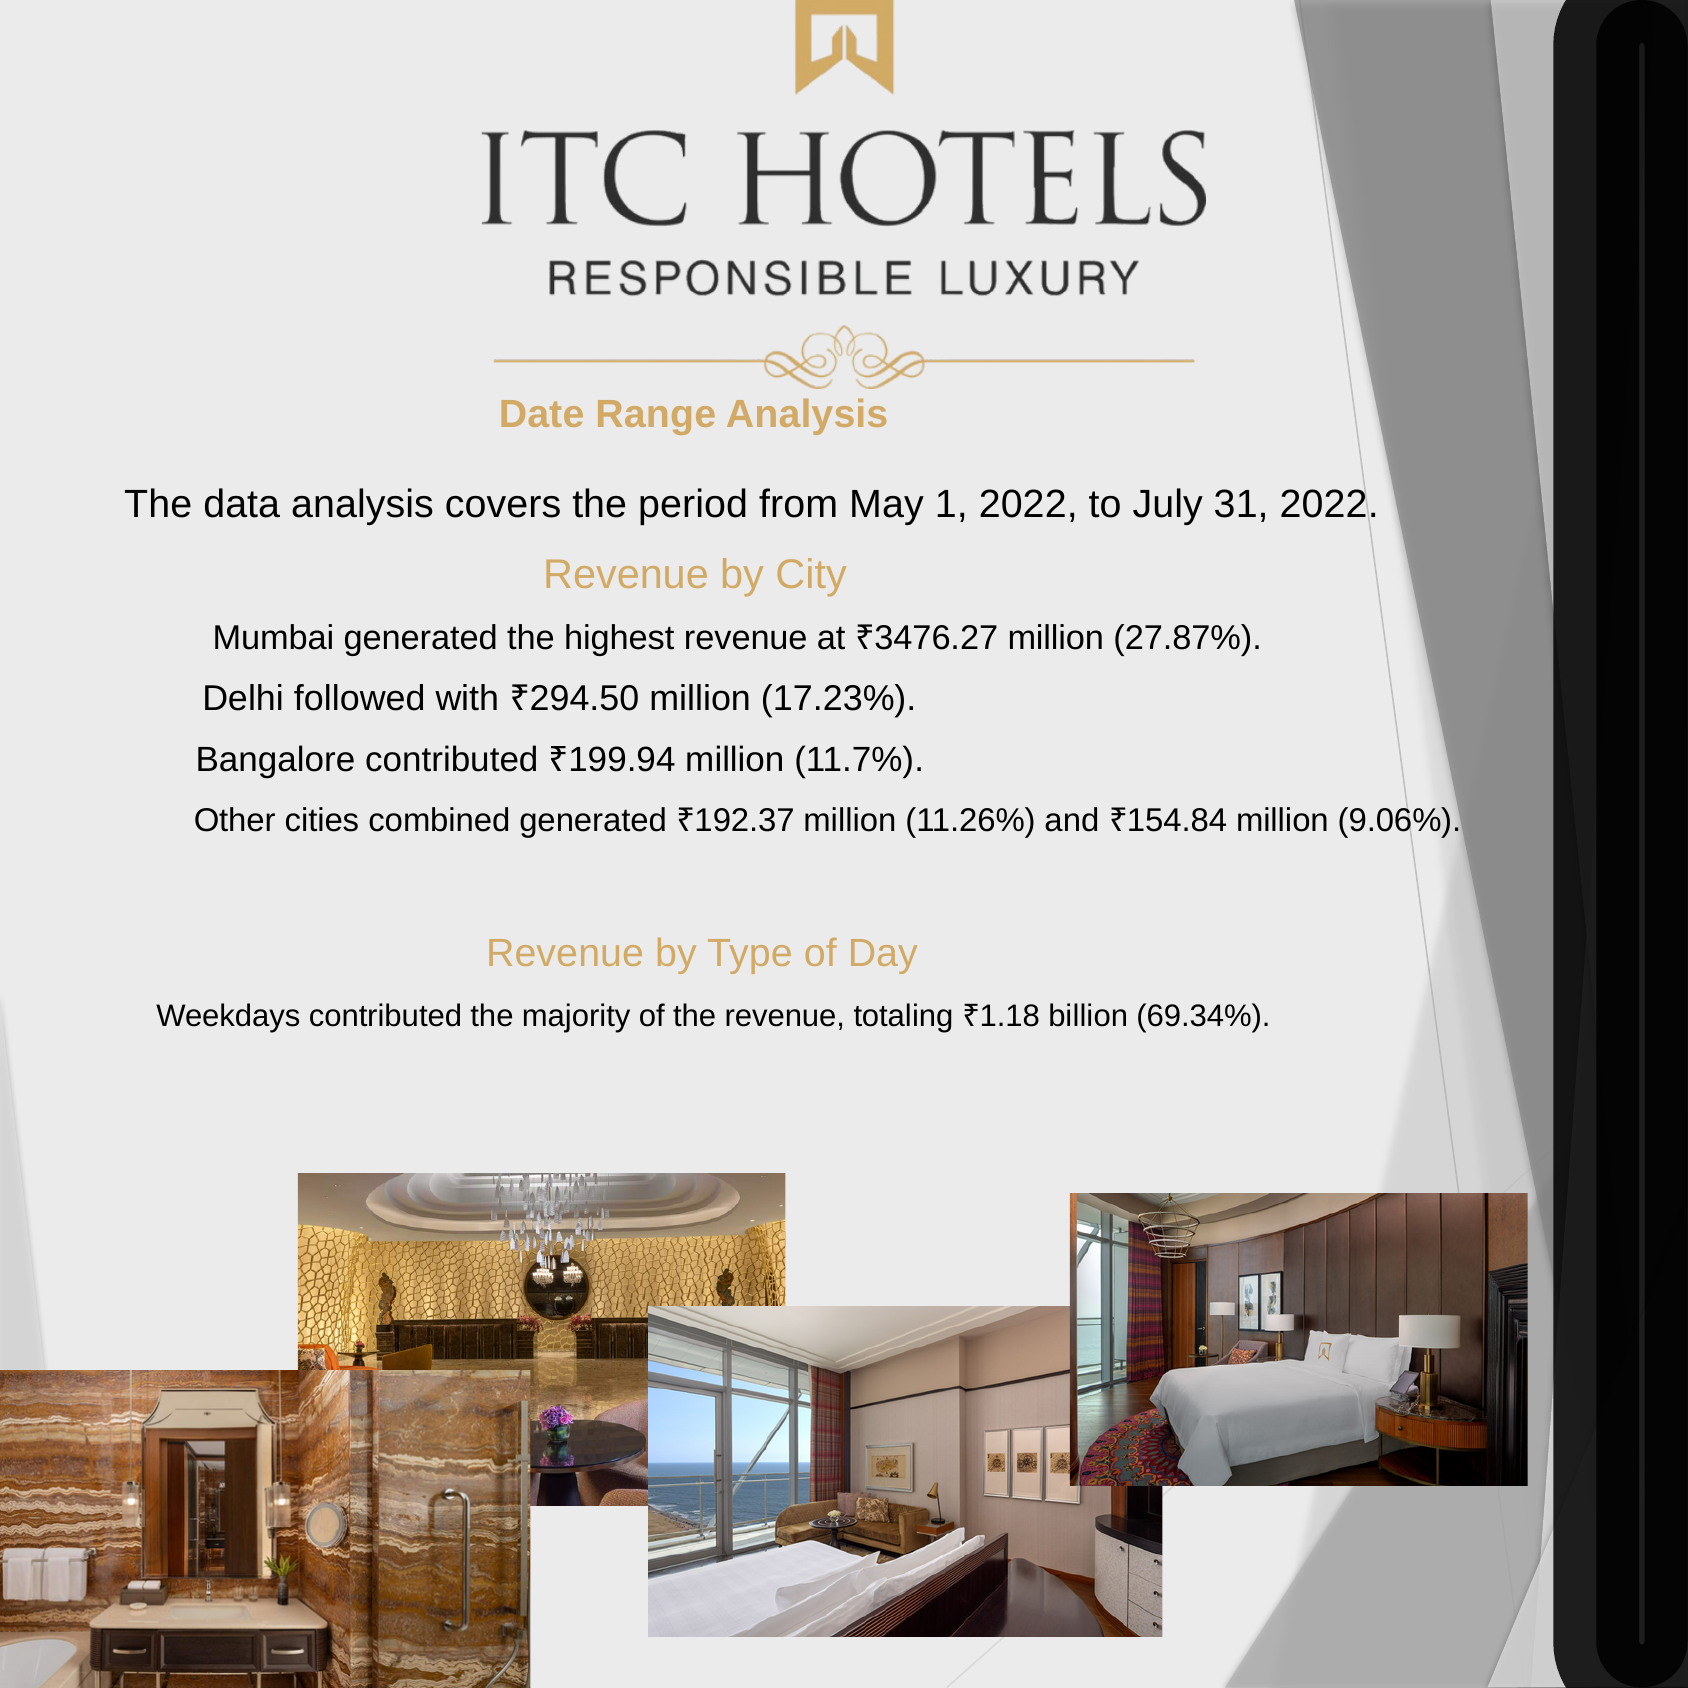

Date Range Analysis
The data analysis covers the period from May 1, 2022, to July 31, 2022.
Revenue by City
Mumbai generated the highest revenue at ₹3476.27 million (27.87%).
Delhi followed with ₹294.50 million (17.23%).
Bangalore contributed ₹199.94 million (11.7%).
Other cities combined generated ₹192.37 million (11.26%) and ₹154.84 million (9.06%).
Revenue by Type of Day
Weekdays contributed the majority of the revenue, totaling ₹1.18 billion (69.34%).